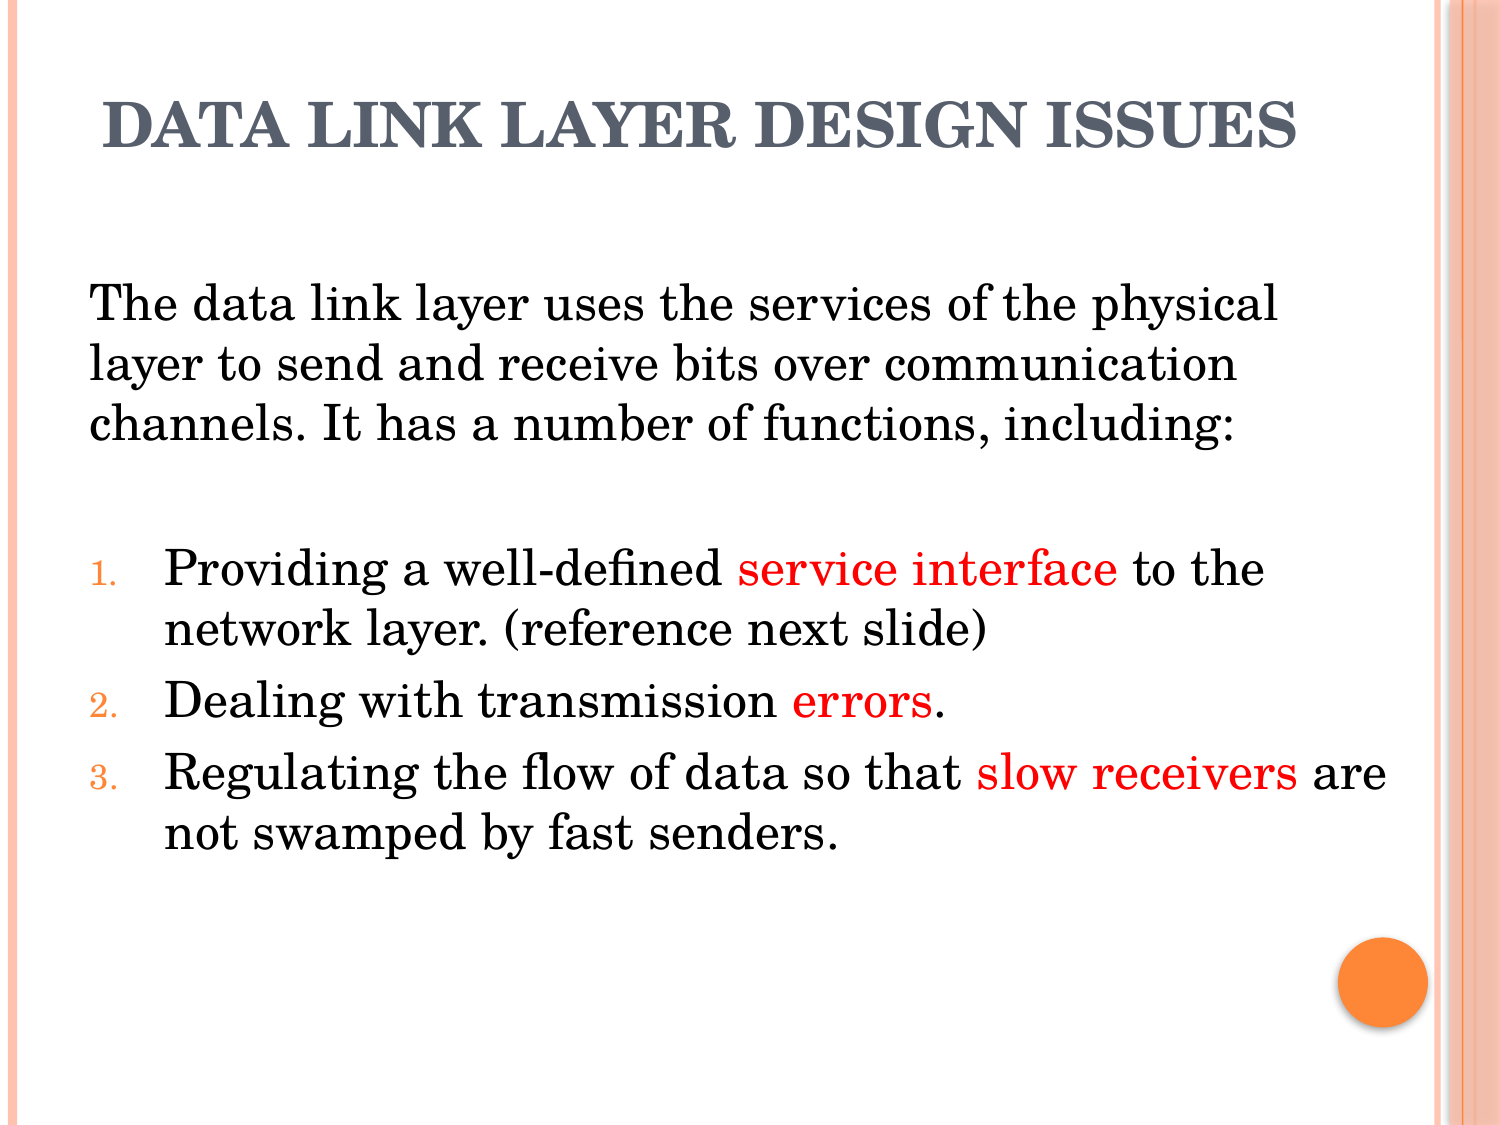

# DATA LINK LAYER DESIGN ISSUES
The data link layer uses the services of the physical layer to send and receive bits over communication channels. It has a number of functions, including:

Providing a well-defined service interface to the network layer. (reference next slide)
Dealing with transmission errors.
Regulating the flow of data so that slow receivers are not swamped by fast senders.